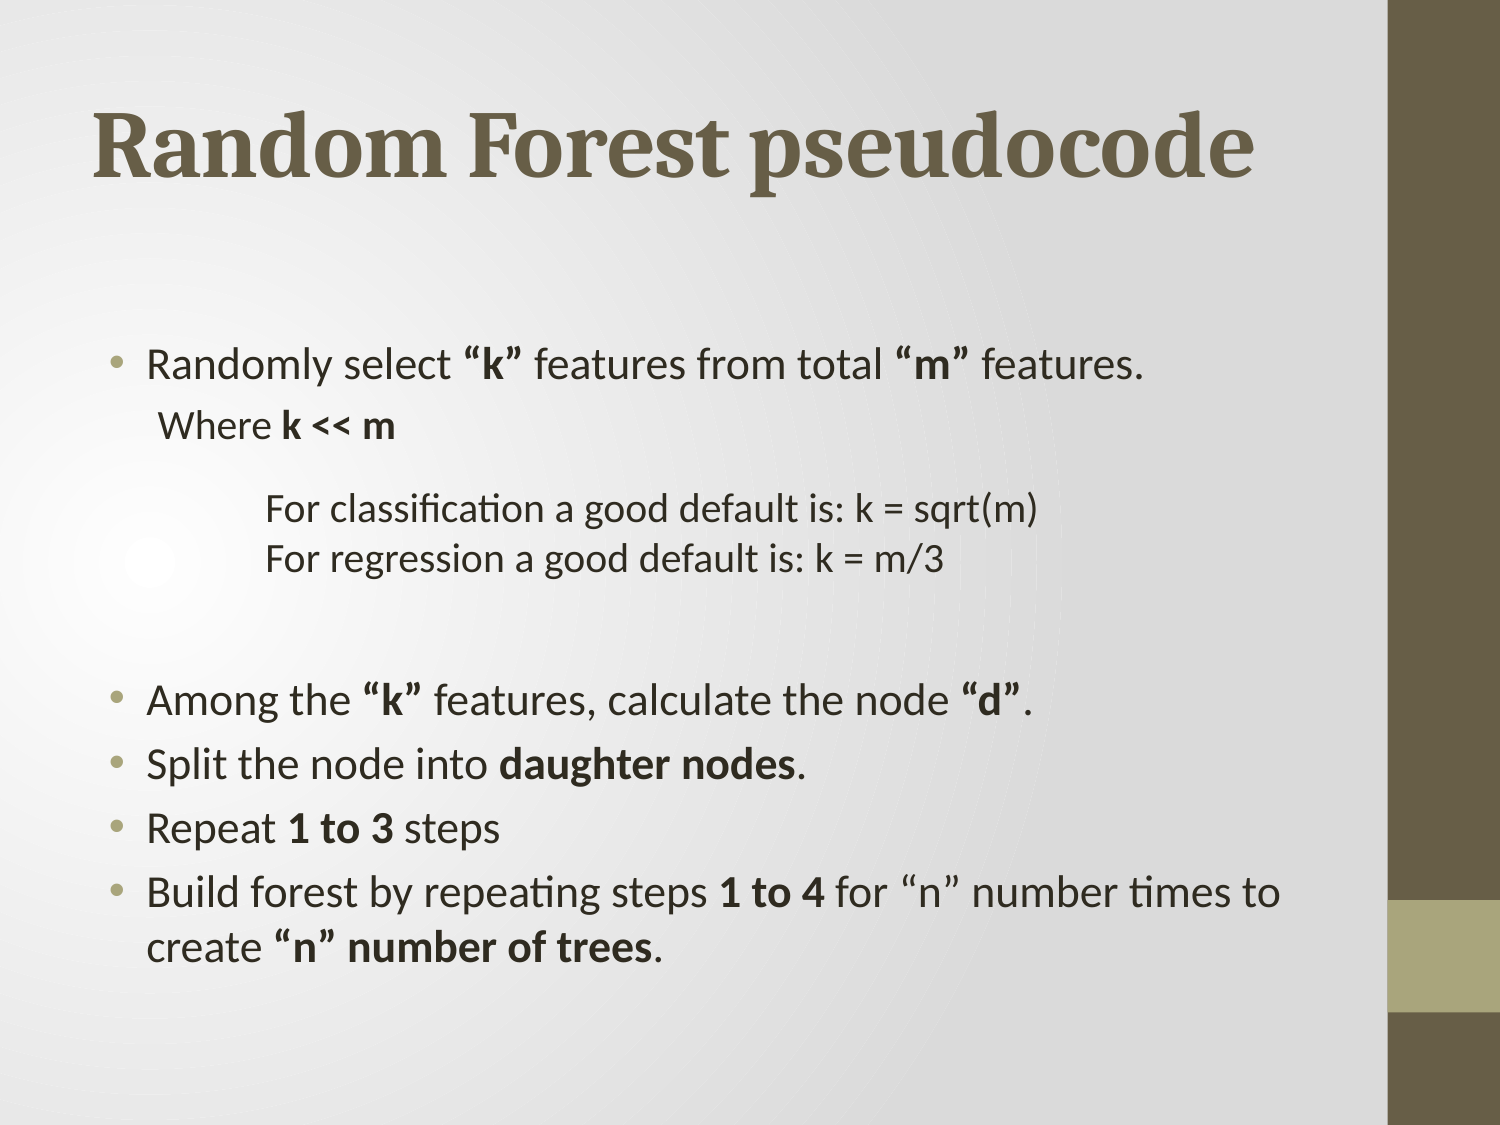

# Random Forest pseudocode

Randomly select “k” features from total “m” features.
Where k << m
	For classification a good default is: k = sqrt(m)
	For regression a good default is: k = m/3

Among the “k” features, calculate the node “d”.
Split the node into daughter nodes.
Repeat 1 to 3 steps
Build forest by repeating steps 1 to 4 for “n” number times to create “n” number of trees.